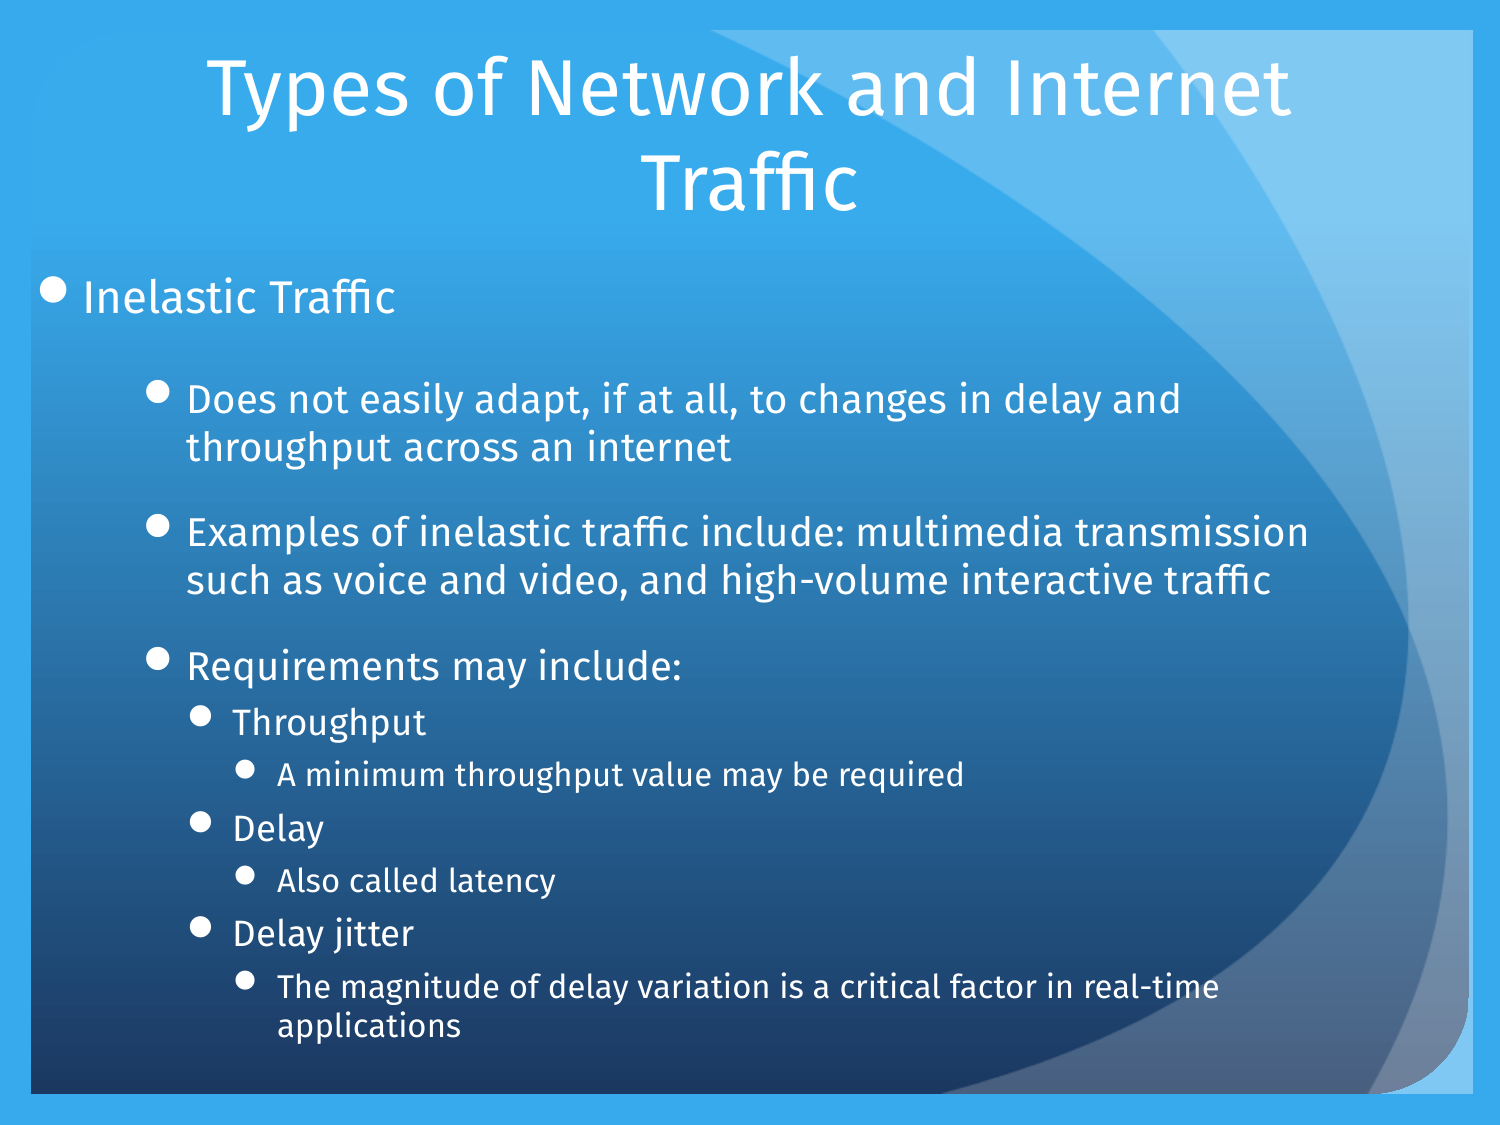

# Types of Network and Internet Traffic
Inelastic Traffic
Does not easily adapt, if at all, to changes in delay and throughput across an internet
Examples of inelastic traffic include: multimedia transmission such as voice and video, and high-volume interactive traffic
Requirements may include:
Throughput
A minimum throughput value may be required
Delay
Also called latency
Delay jitter
The magnitude of delay variation is a critical factor in real-time applications